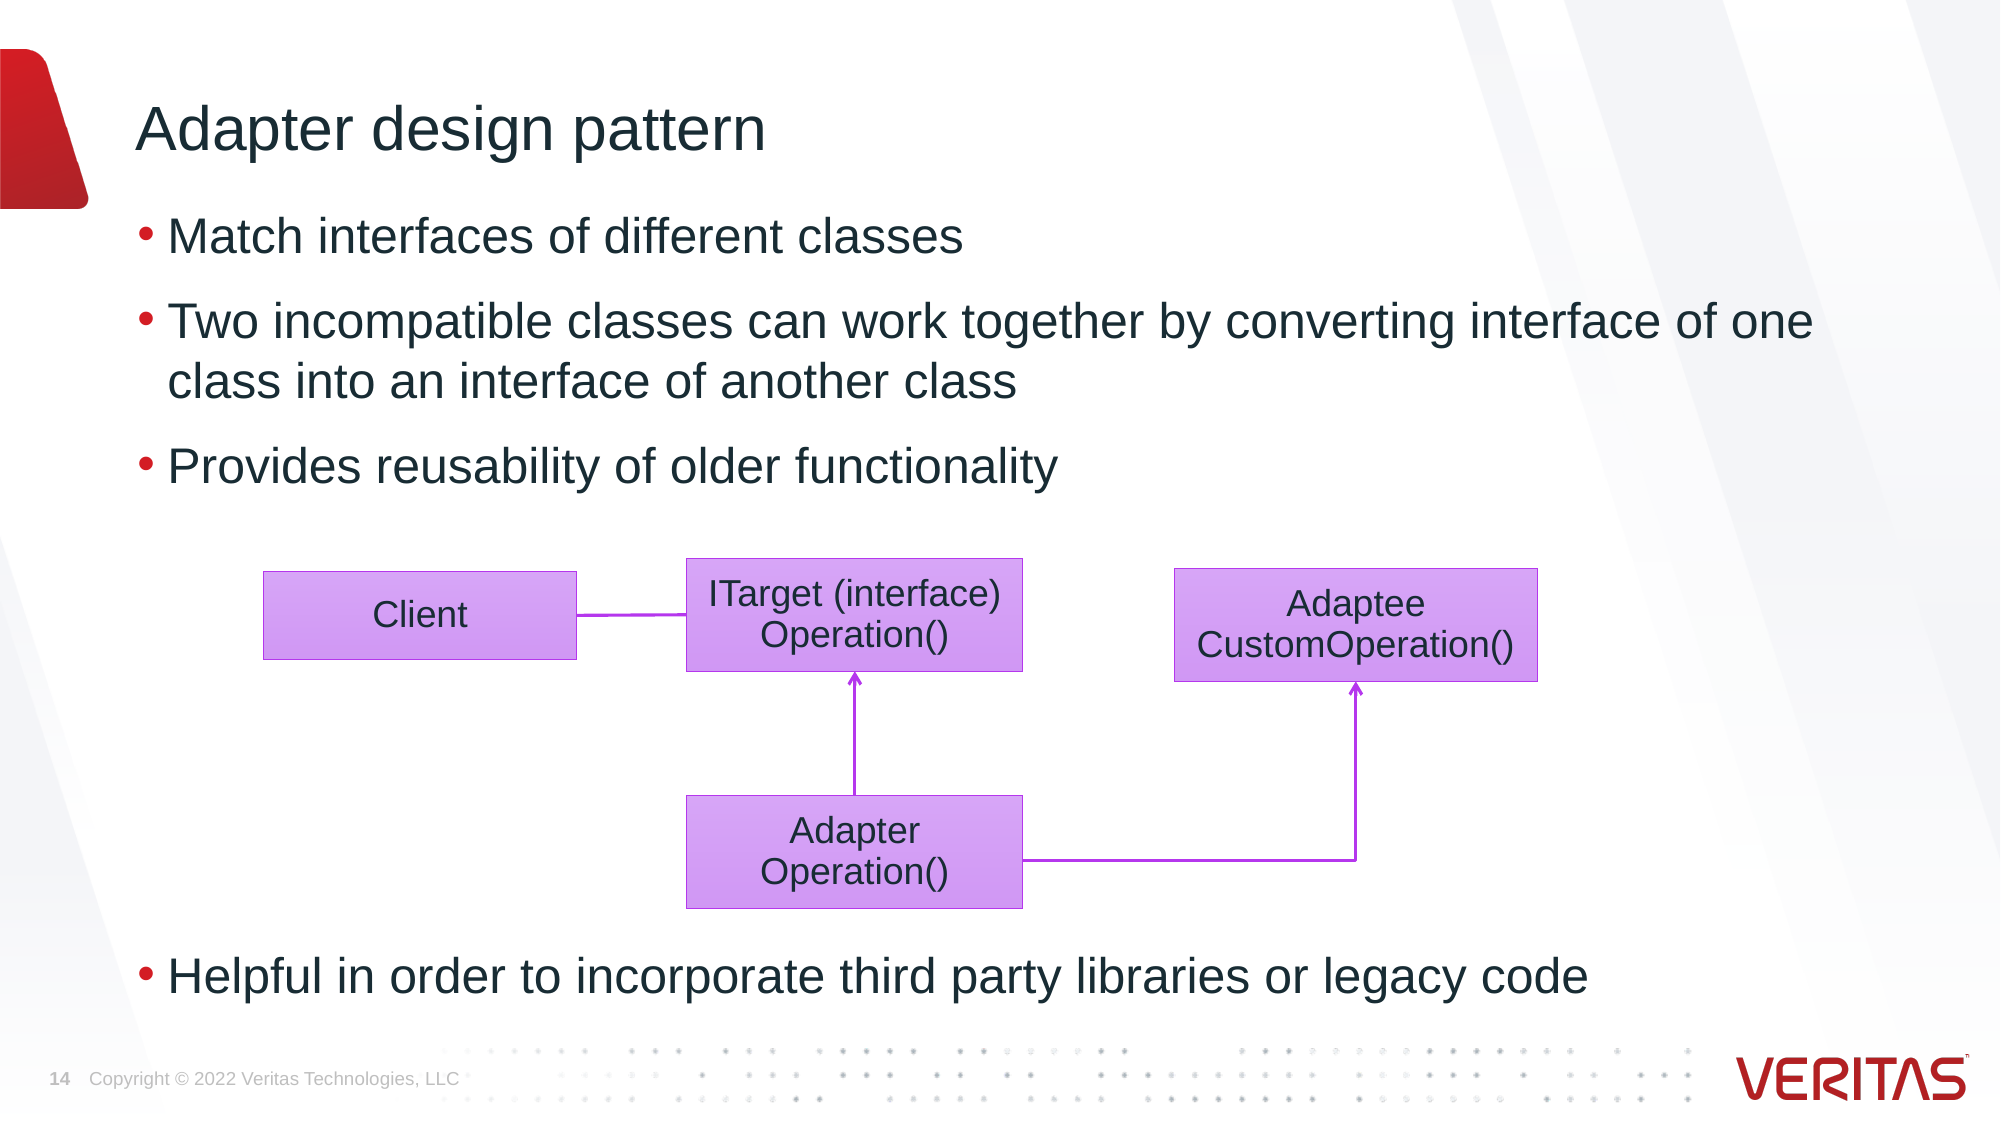

# Adapter design pattern
Match interfaces of different classes
Two incompatible classes can work together by converting interface of one class into an interface of another class
Provides reusability of older functionality

Helpful in order to incorporate third party libraries or legacy code
ITarget (interface)
Operation()
Adaptee
CustomOperation()
Client
Adapter
Operation()
14
Copyright © 2022 Veritas Technologies, LLC